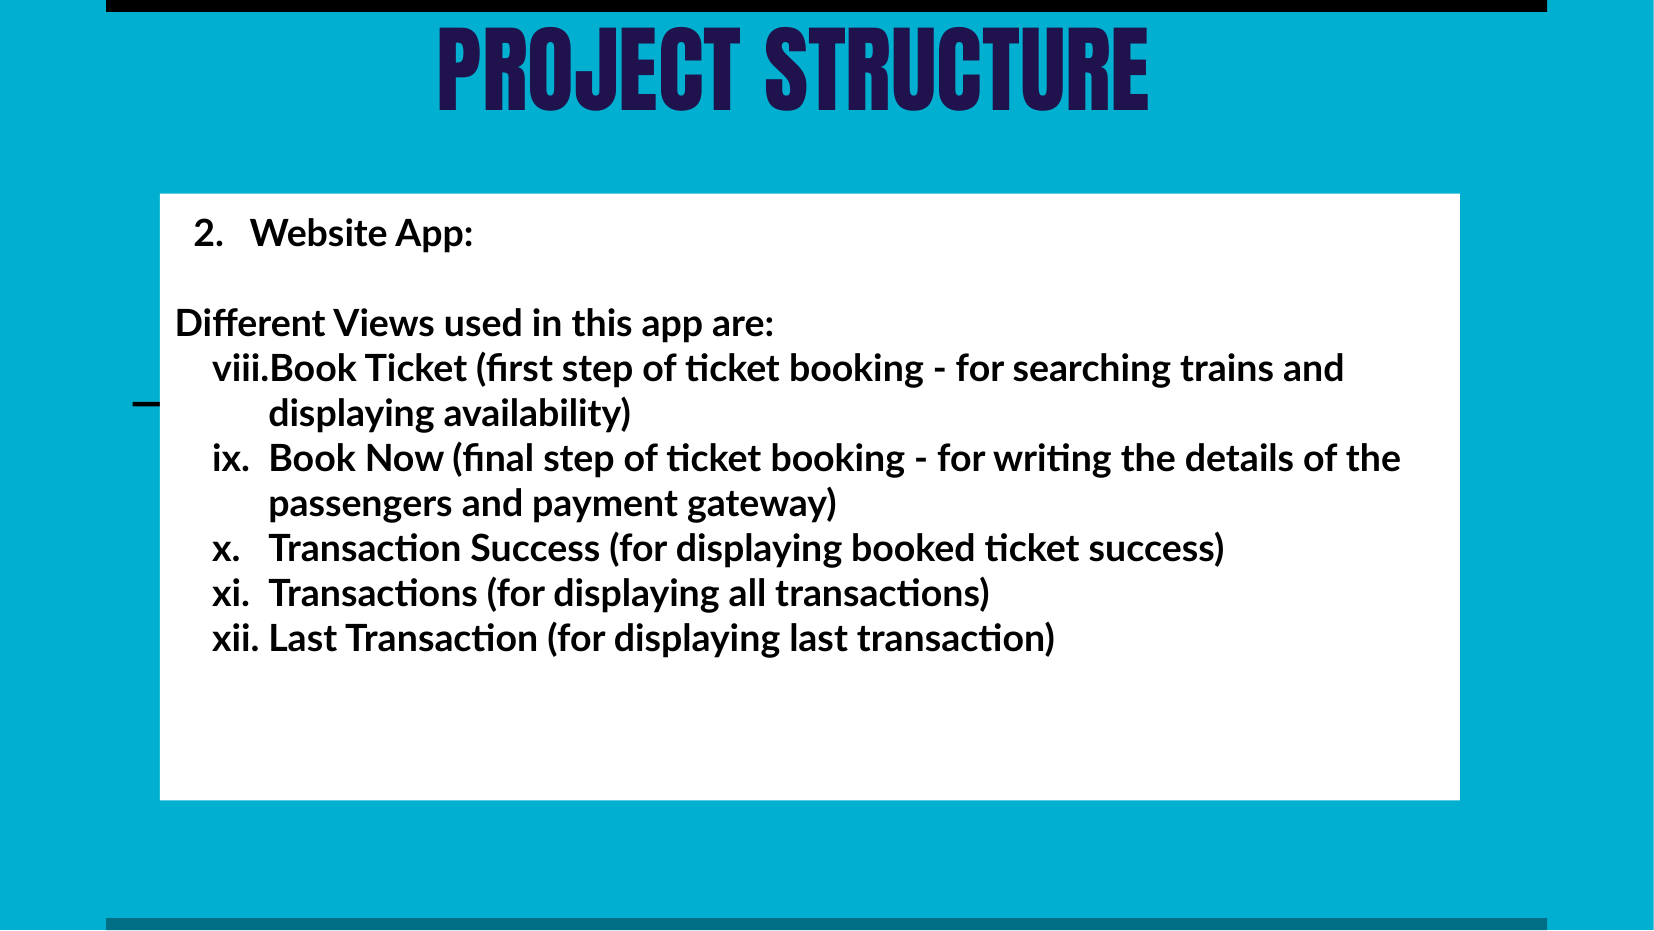

PROJECT STRUCTURE
Website App:

Different Views used in this app are:
Book Ticket (first step of ticket booking - for searching trains and displaying availability)
Book Now (final step of ticket booking - for writing the details of the passengers and payment gateway)
Transaction Success (for displaying booked ticket success)
Transactions (for displaying all transactions)
Last Transaction (for displaying last transaction)